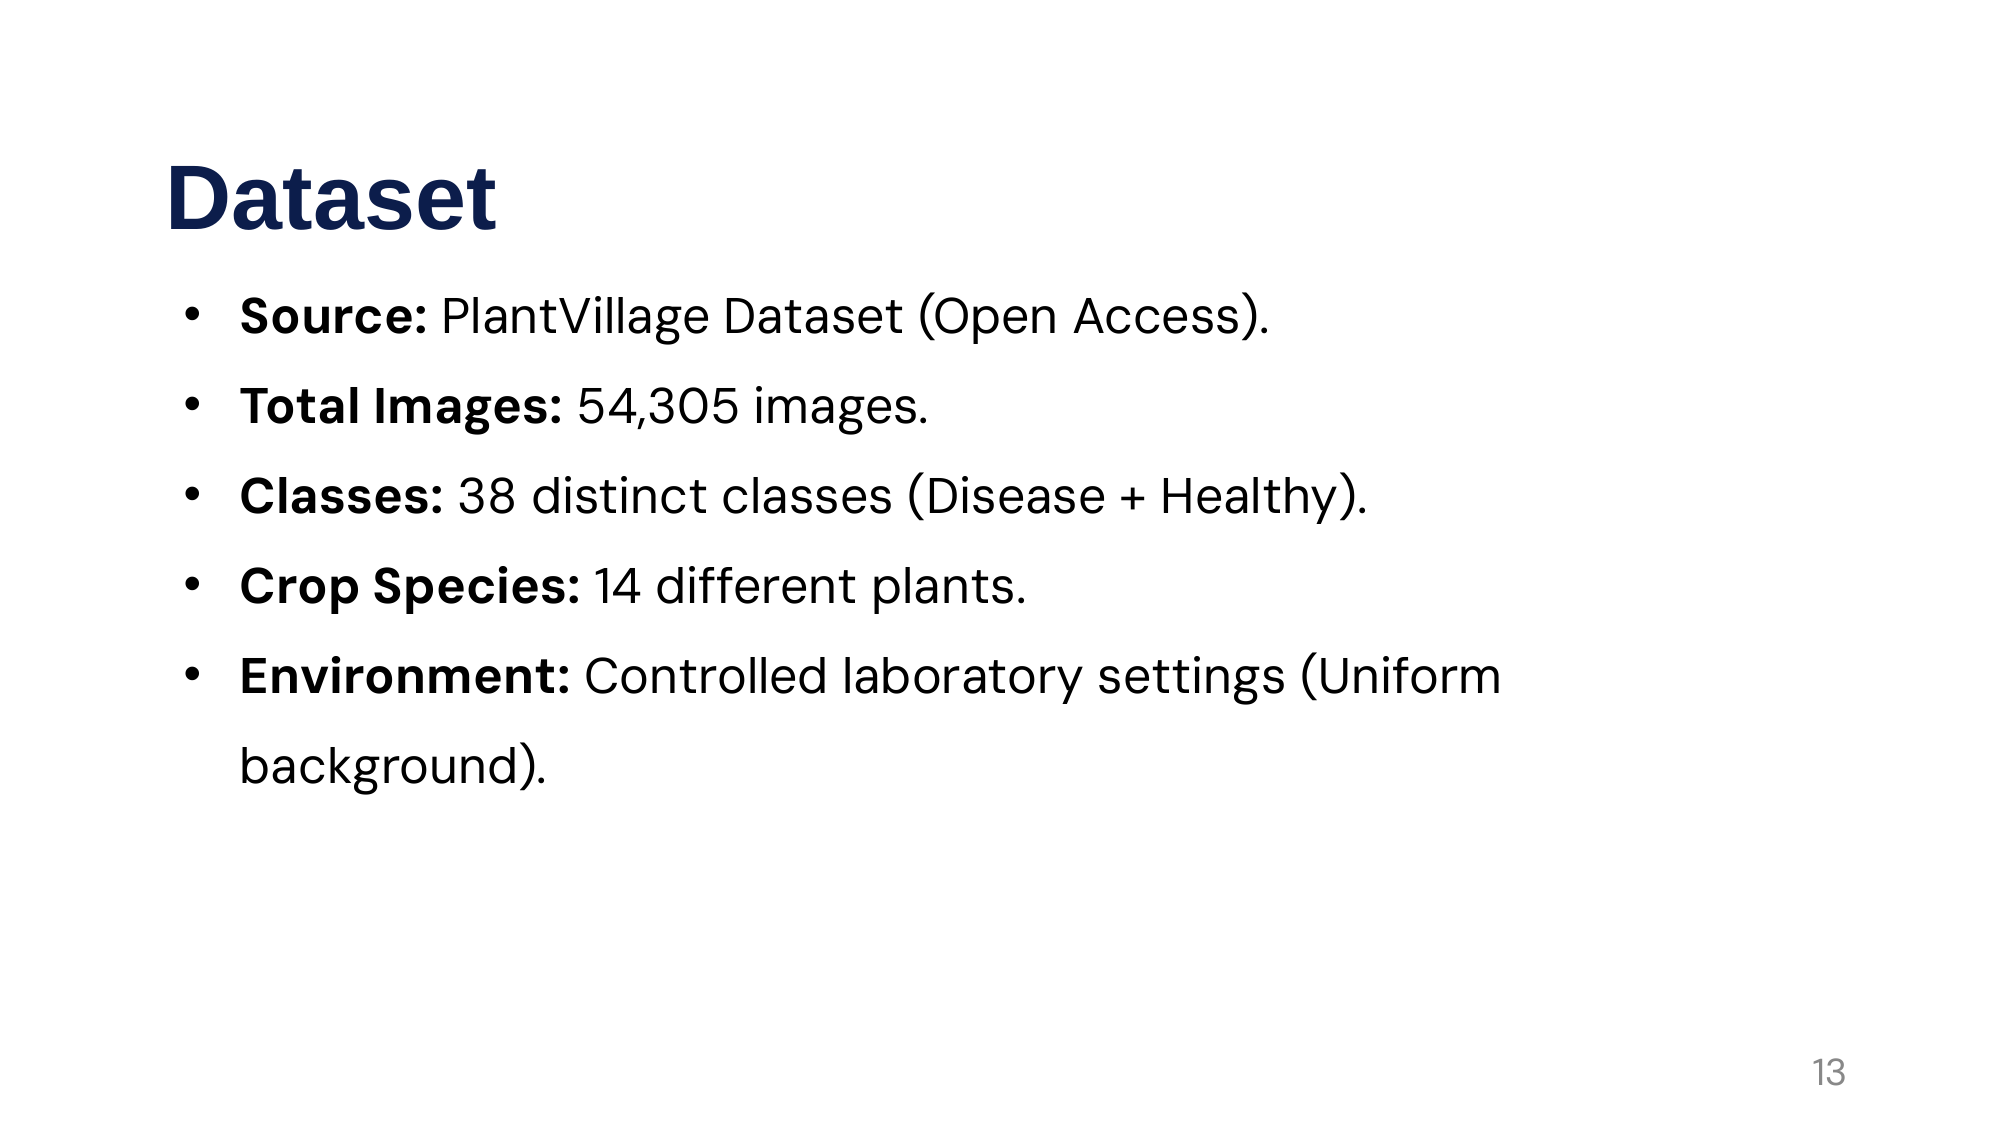

Dataset
Source: PlantVillage Dataset (Open Access).
Total Images: 54,305 images.
Classes: 38 distinct classes (Disease + Healthy).
Crop Species: 14 different plants.
Environment: Controlled laboratory settings (Uniform background).
13